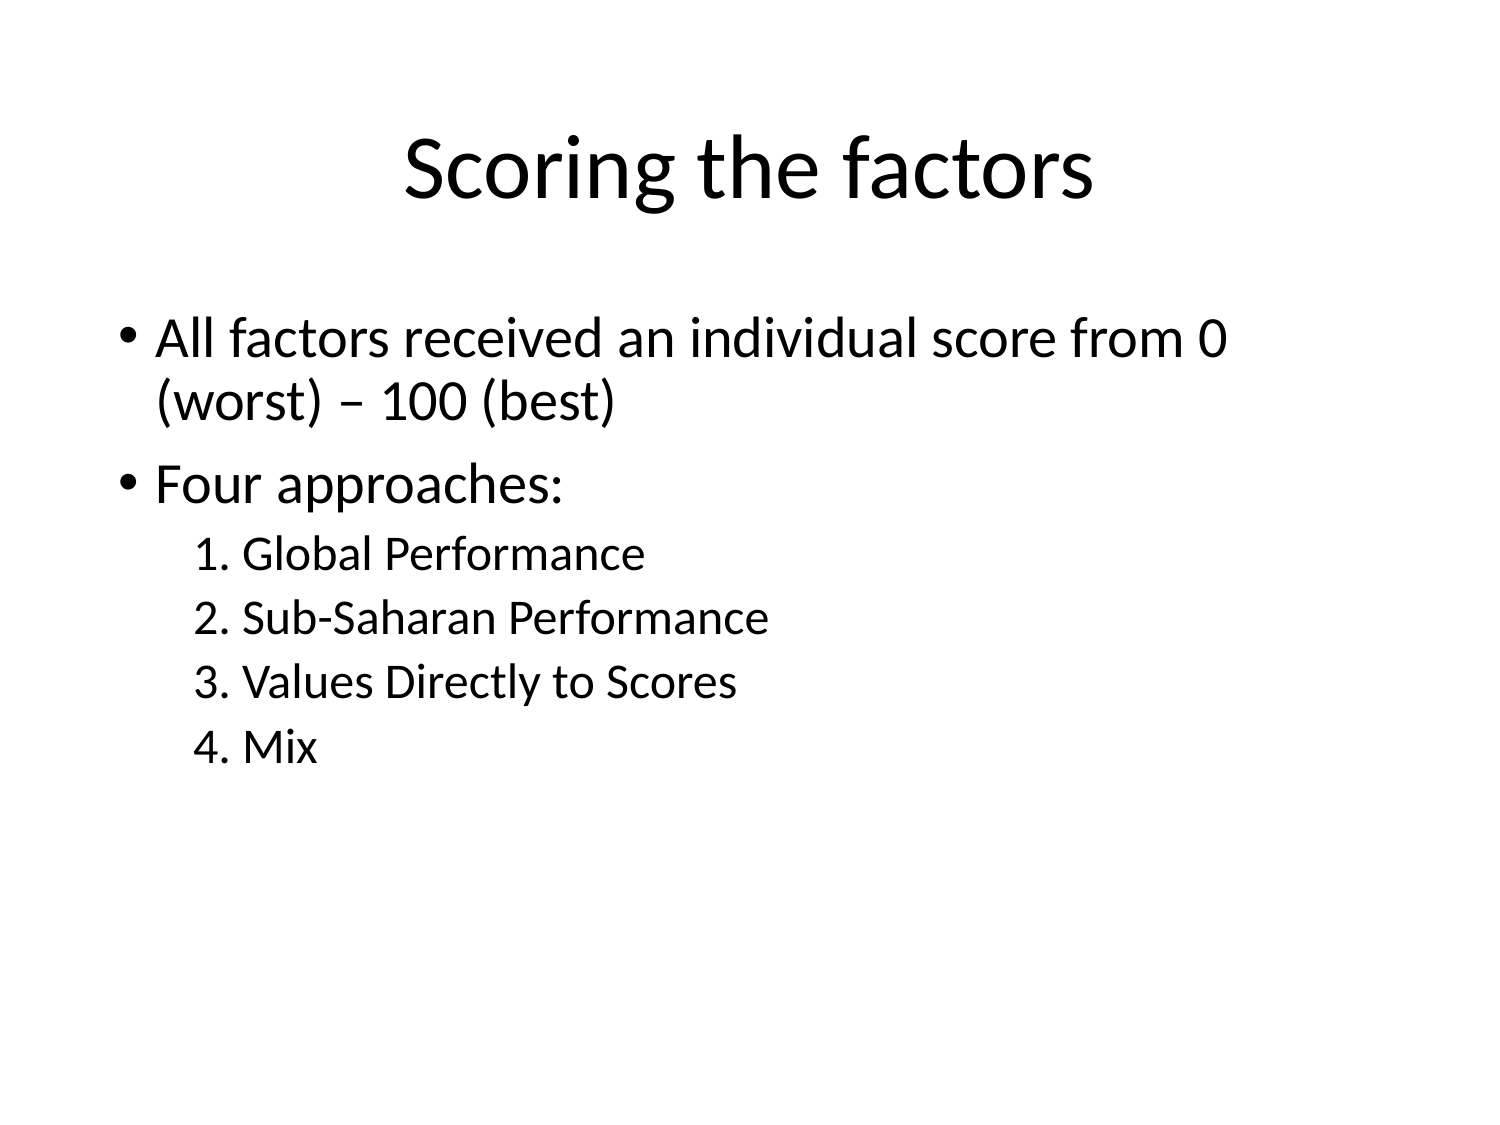

# Scoring the factors
All factors received an individual score from 0 (worst) – 100 (best)
Four approaches:
1. Global Performance
2. Sub-Saharan Performance
3. Values Directly to Scores
4. Mix